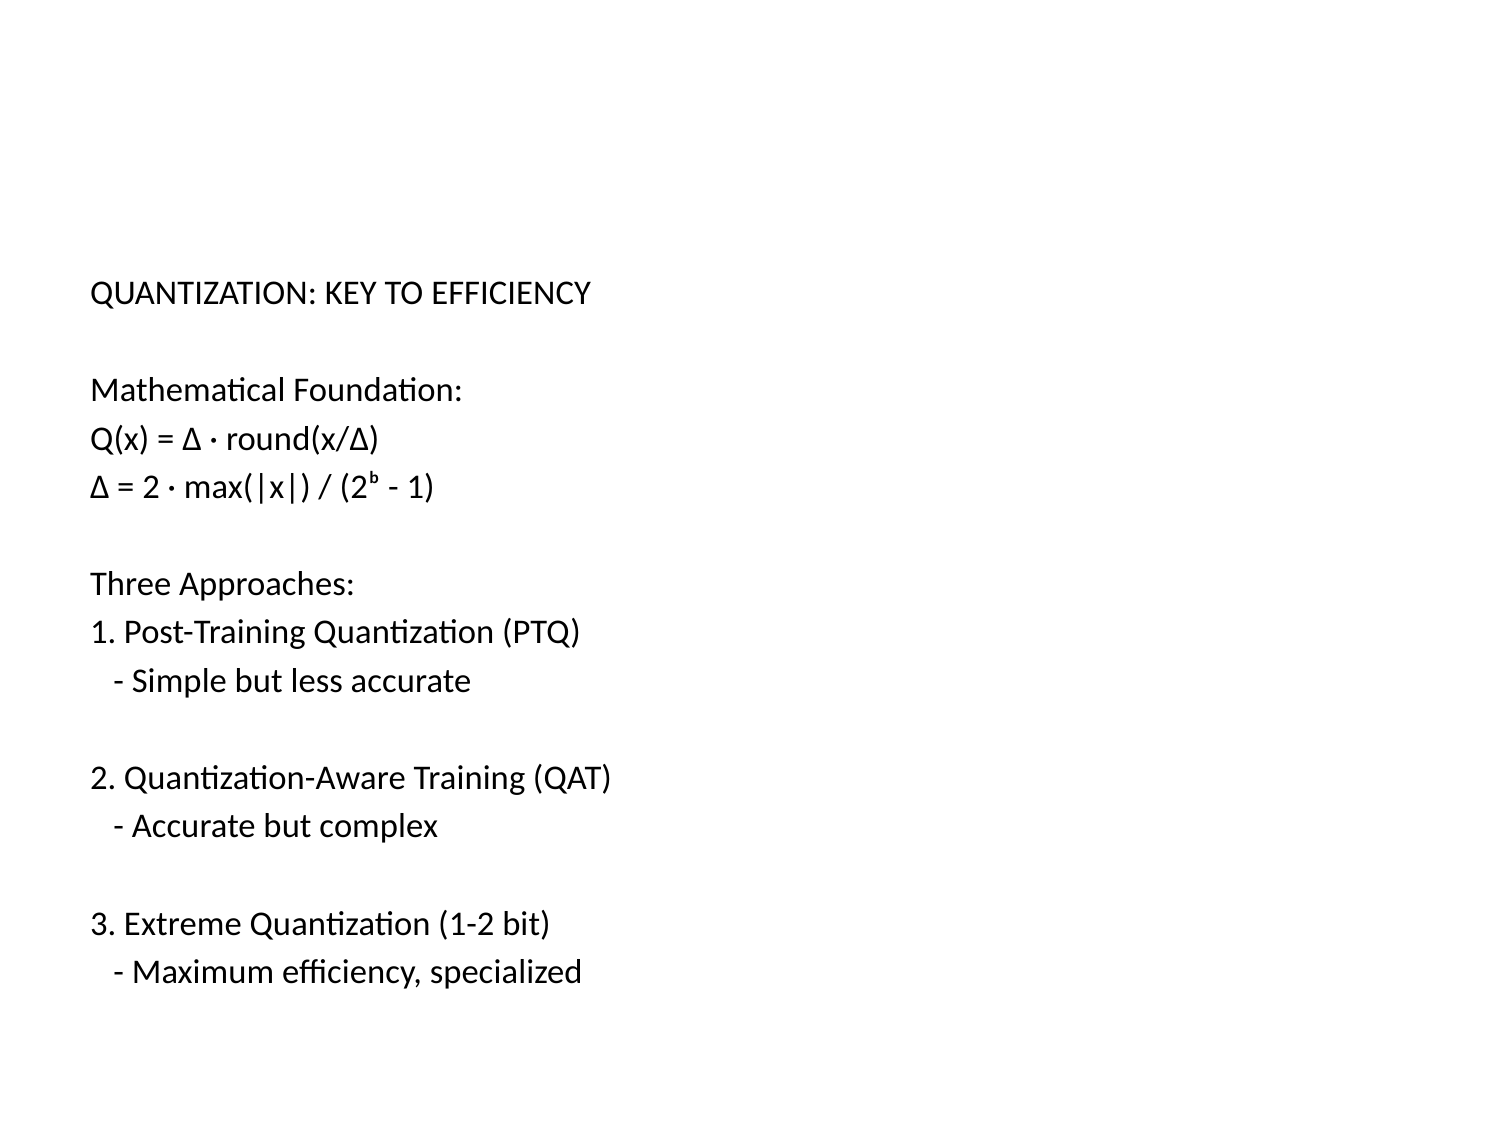

QUANTIZATION: KEY TO EFFICIENCY

Mathematical Foundation:
Q(x) = Δ · round(x/Δ)
Δ = 2 · max(|x|) / (2ᵇ - 1)

Three Approaches:
1. Post-Training Quantization (PTQ)
   - Simple but less accurate

2. Quantization-Aware Training (QAT)
   - Accurate but complex

3. Extreme Quantization (1-2 bit)
   - Maximum efficiency, specialized